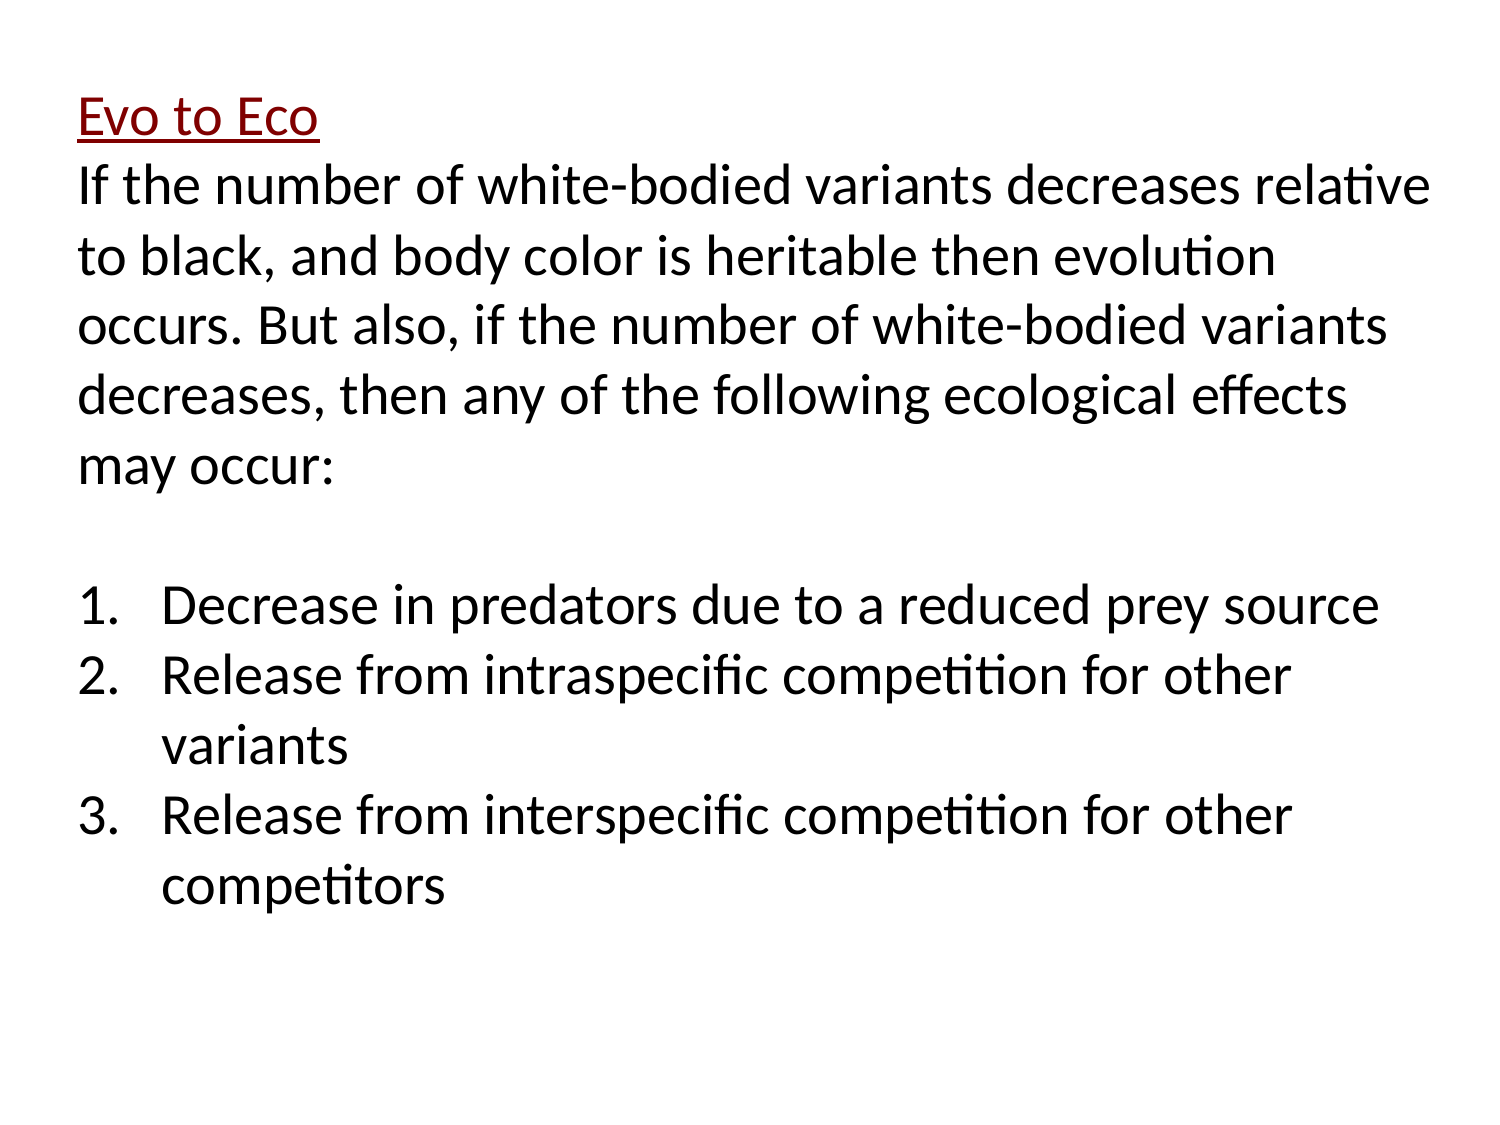

Evo to Eco
If the number of white-bodied variants decreases relative to black, and body color is heritable then evolution occurs. But also, if the number of white-bodied variants decreases, then any of the following ecological effects may occur:

Decrease in predators due to a reduced prey source
Release from intraspecific competition for other variants
Release from interspecific competition for other competitors